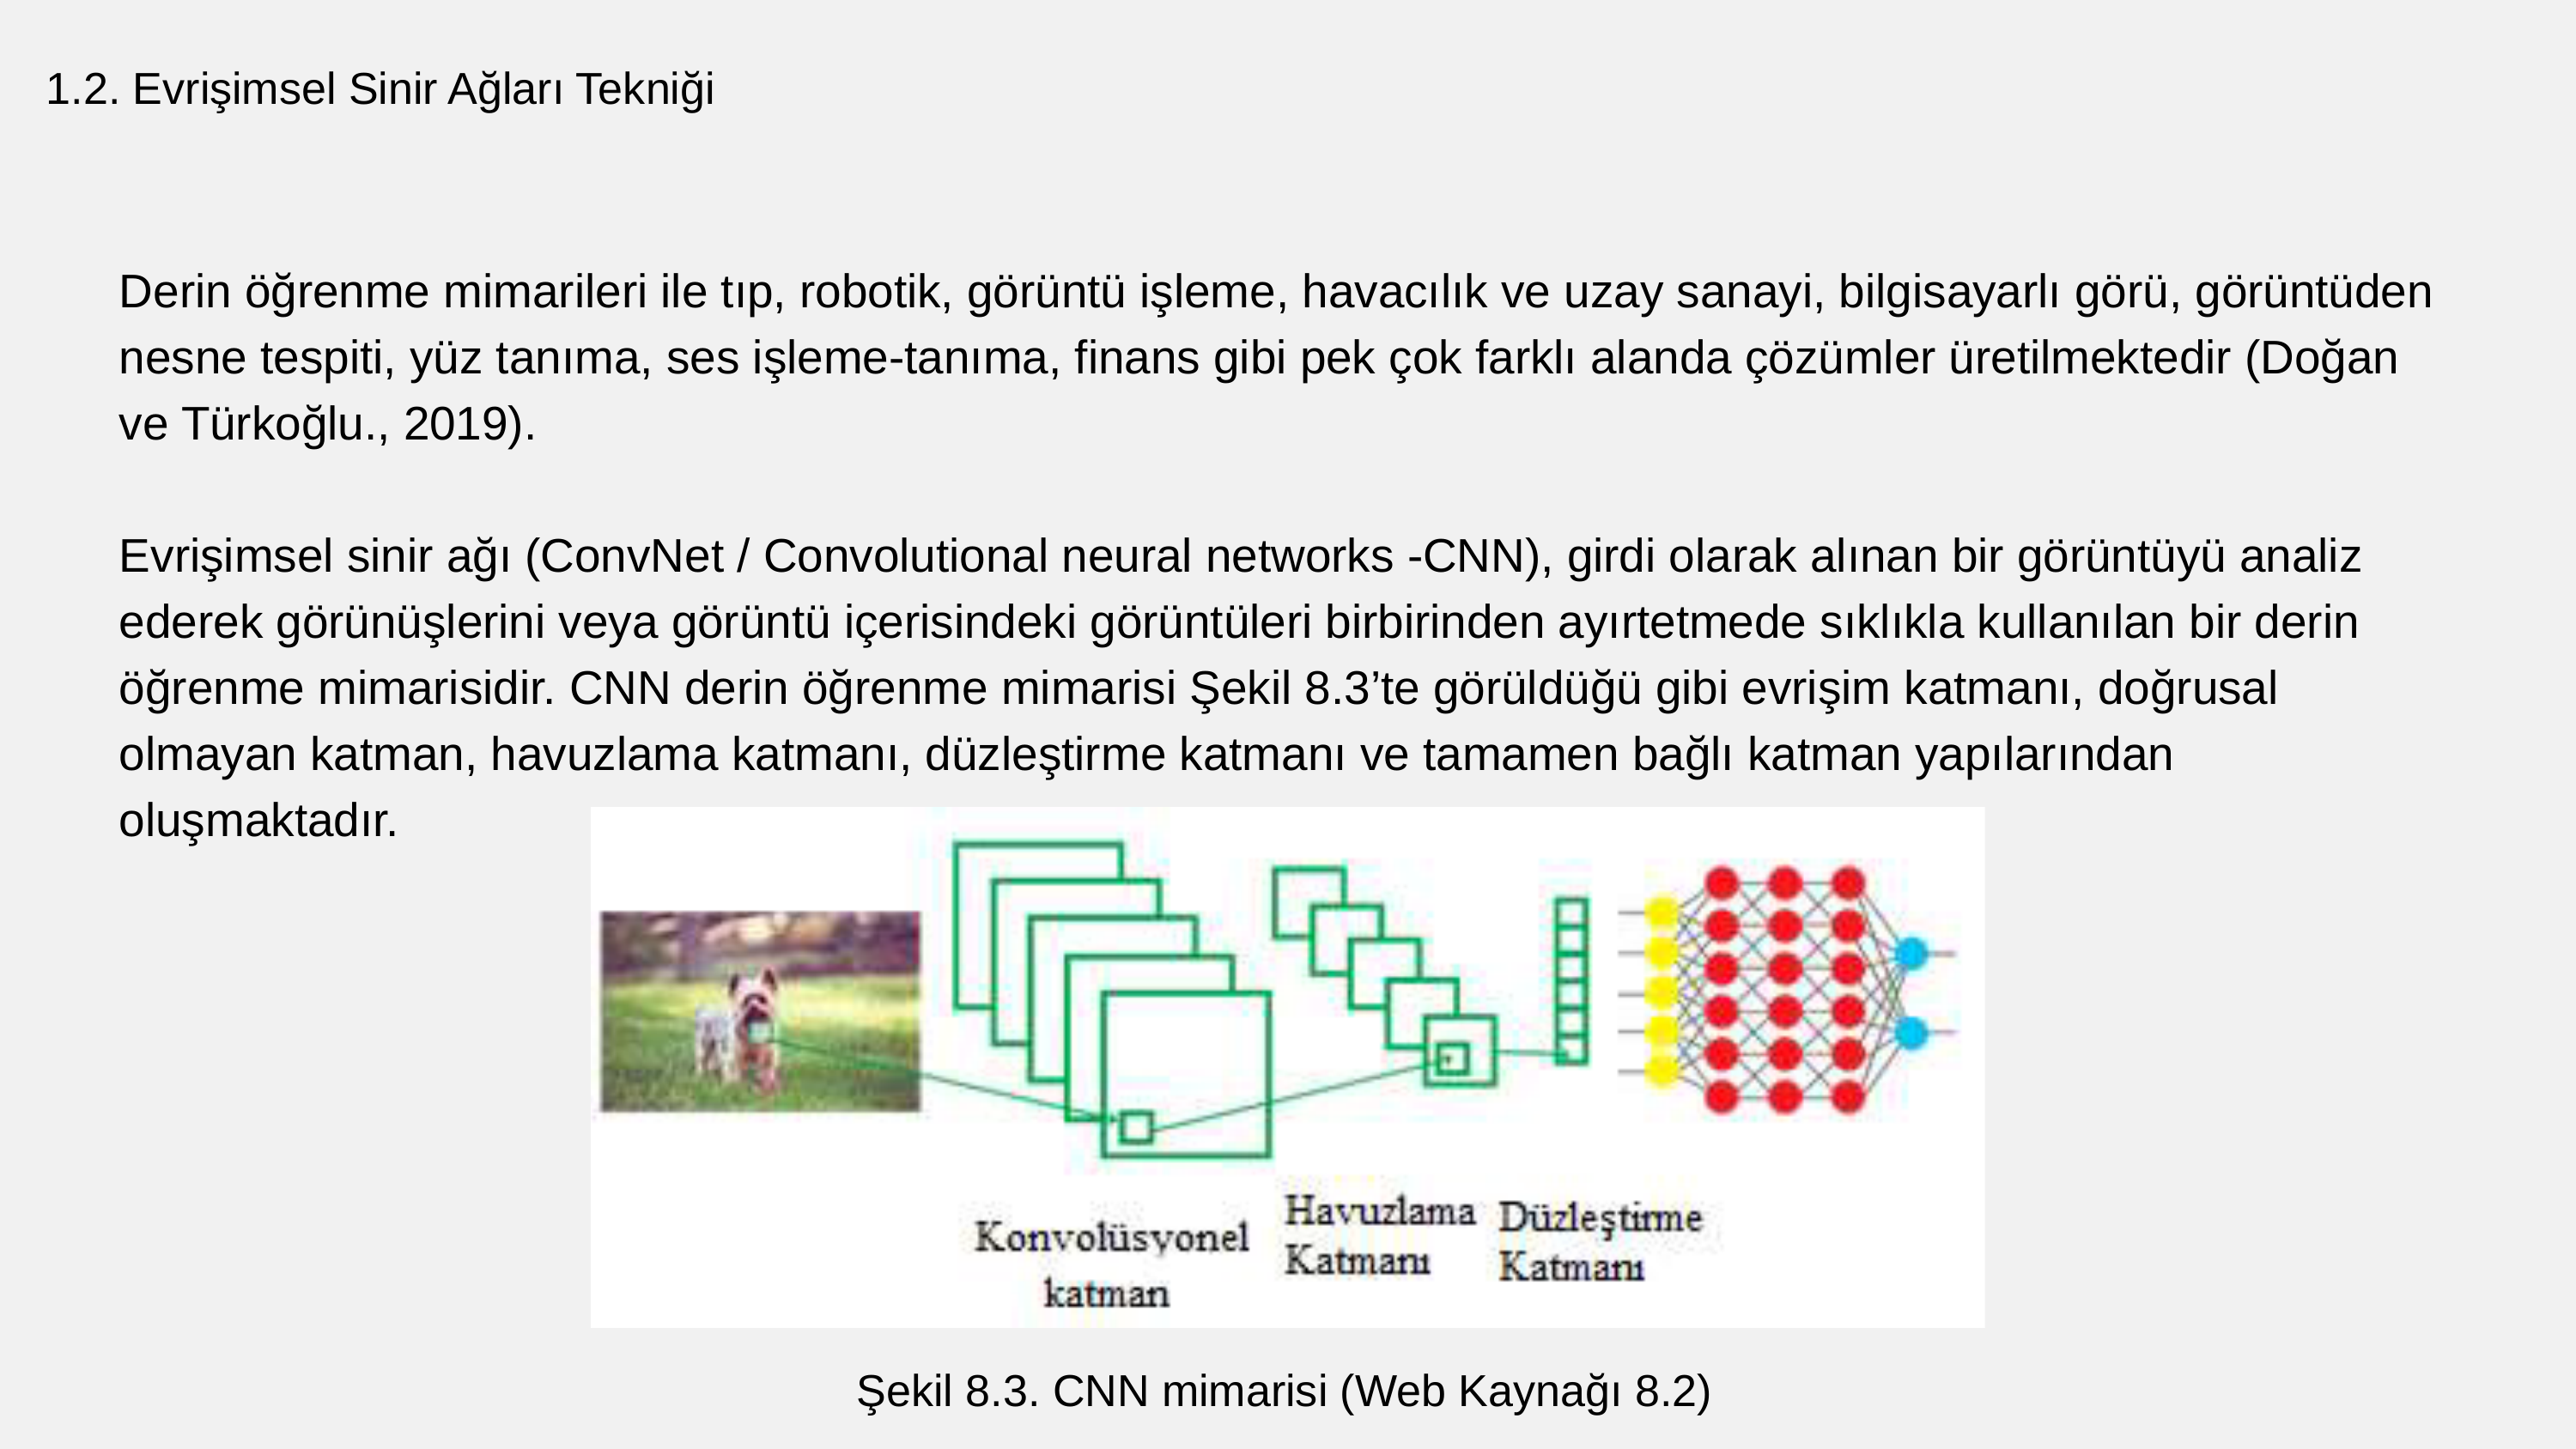

1.2. Evrişimsel Sinir Ağları Tekniği
Derin öğrenme mimarileri ile tıp, robotik, görüntü işleme, havacılık ve uzay sanayi, bilgisayarlı görü, görüntüden nesne tespiti, yüz tanıma, ses işleme-tanıma, finans gibi pek çok farklı alanda çözümler üretilmektedir (Doğan ve Türkoğlu., 2019).

Evrişimsel sinir ağı (ConvNet / Convolutional neural networks -CNN), girdi olarak alınan bir görüntüyü analiz ederek görünüşlerini veya görüntü içerisindeki görüntüleri birbirinden ayırtetmede sıklıkla kullanılan bir derin öğrenme mimarisidir. CNN derin öğrenme mimarisi Şekil 8.3’te görüldüğü gibi evrişim katmanı, doğrusal olmayan katman, havuzlama katmanı, düzleştirme katmanı ve tamamen bağlı katman yapılarından oluşmaktadır.

Şekil 8.3. CNN mimarisi (Web Kaynağı 8.2)